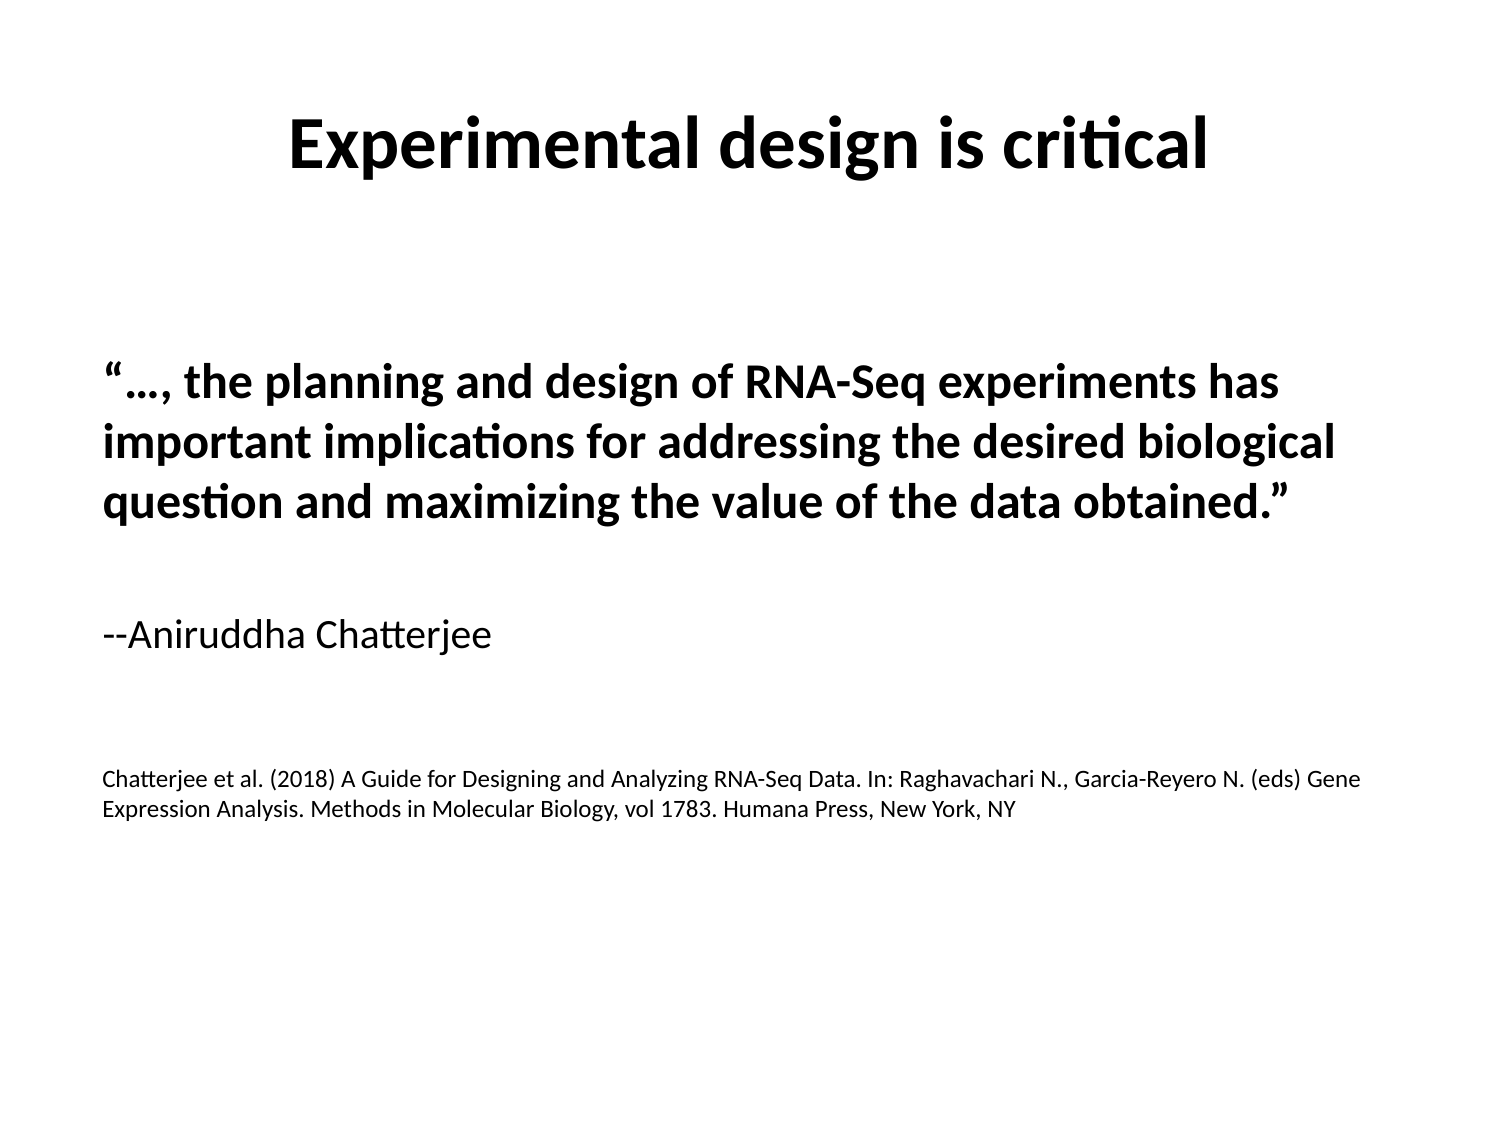

# Experimental design is critical
“…, the planning and design of RNA-Seq experiments has important implications for addressing the desired biological question and maximizing the value of the data obtained.”

--Aniruddha Chatterjee
Chatterjee et al. (2018) A Guide for Designing and Analyzing RNA-Seq Data. In: Raghavachari N., Garcia-Reyero N. (eds) Gene Expression Analysis. Methods in Molecular Biology, vol 1783. Humana Press, New York, NY